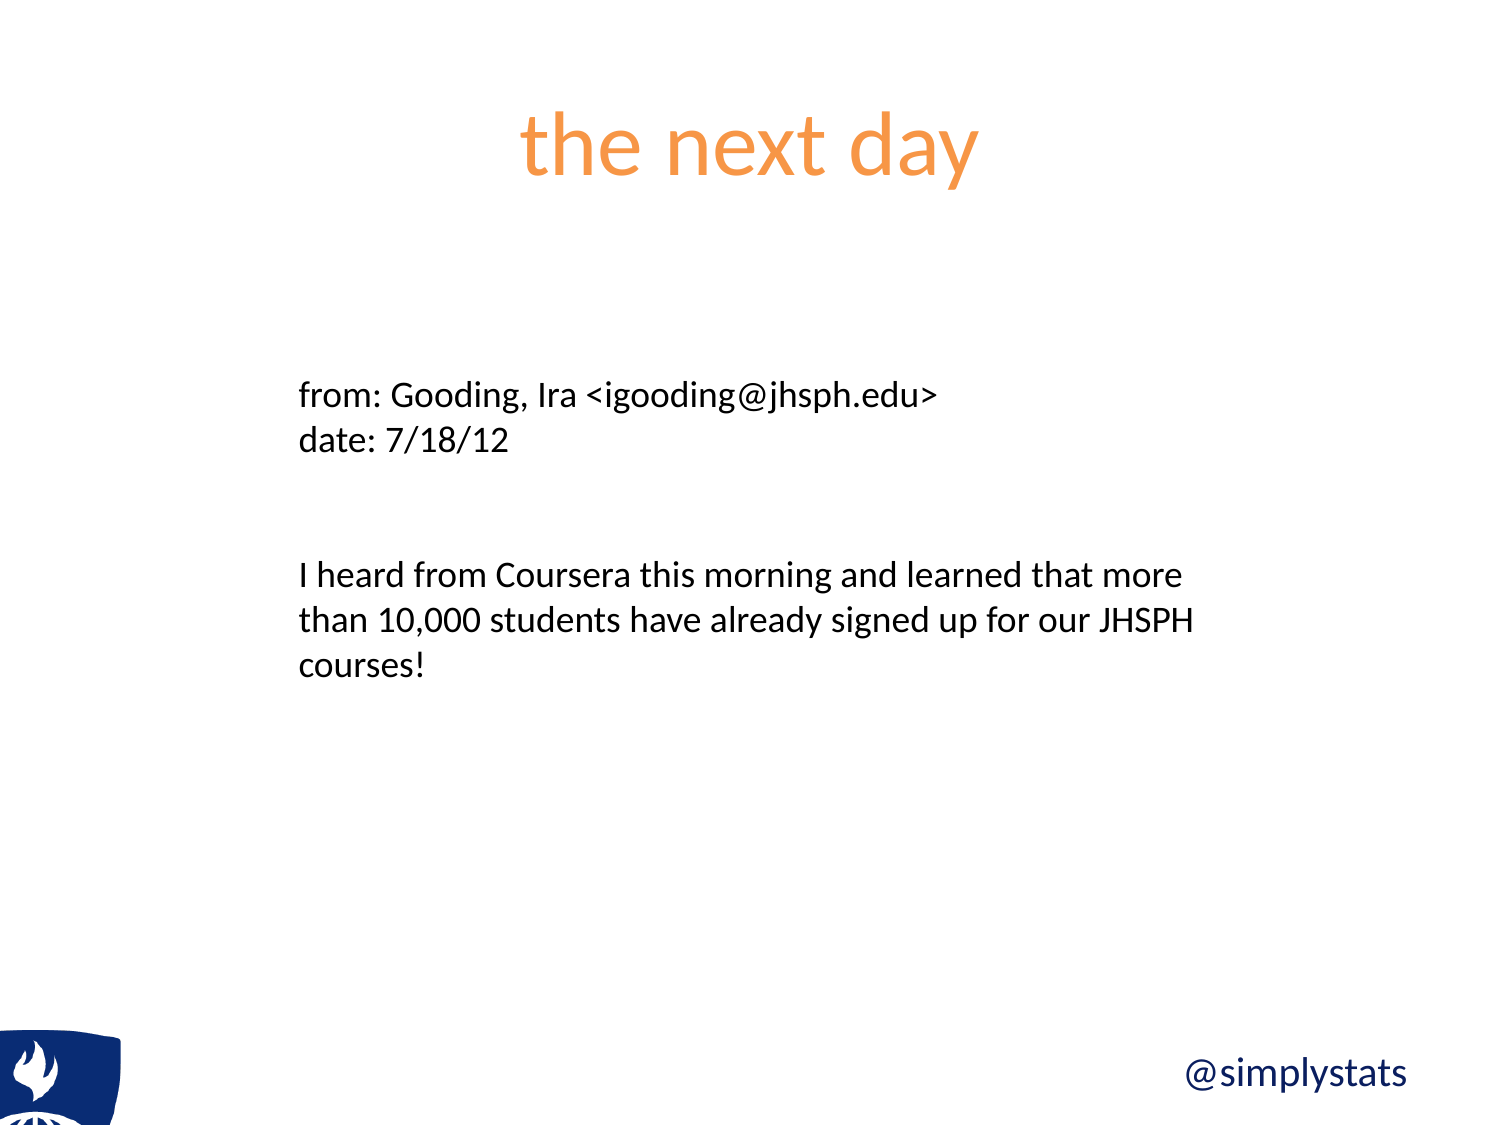

# the next day
from: Gooding, Ira <igooding@jhsph.edu>
date: 7/18/12

I heard from Coursera this morning and learned that more than 10,000 students have already signed up for our JHSPH courses!